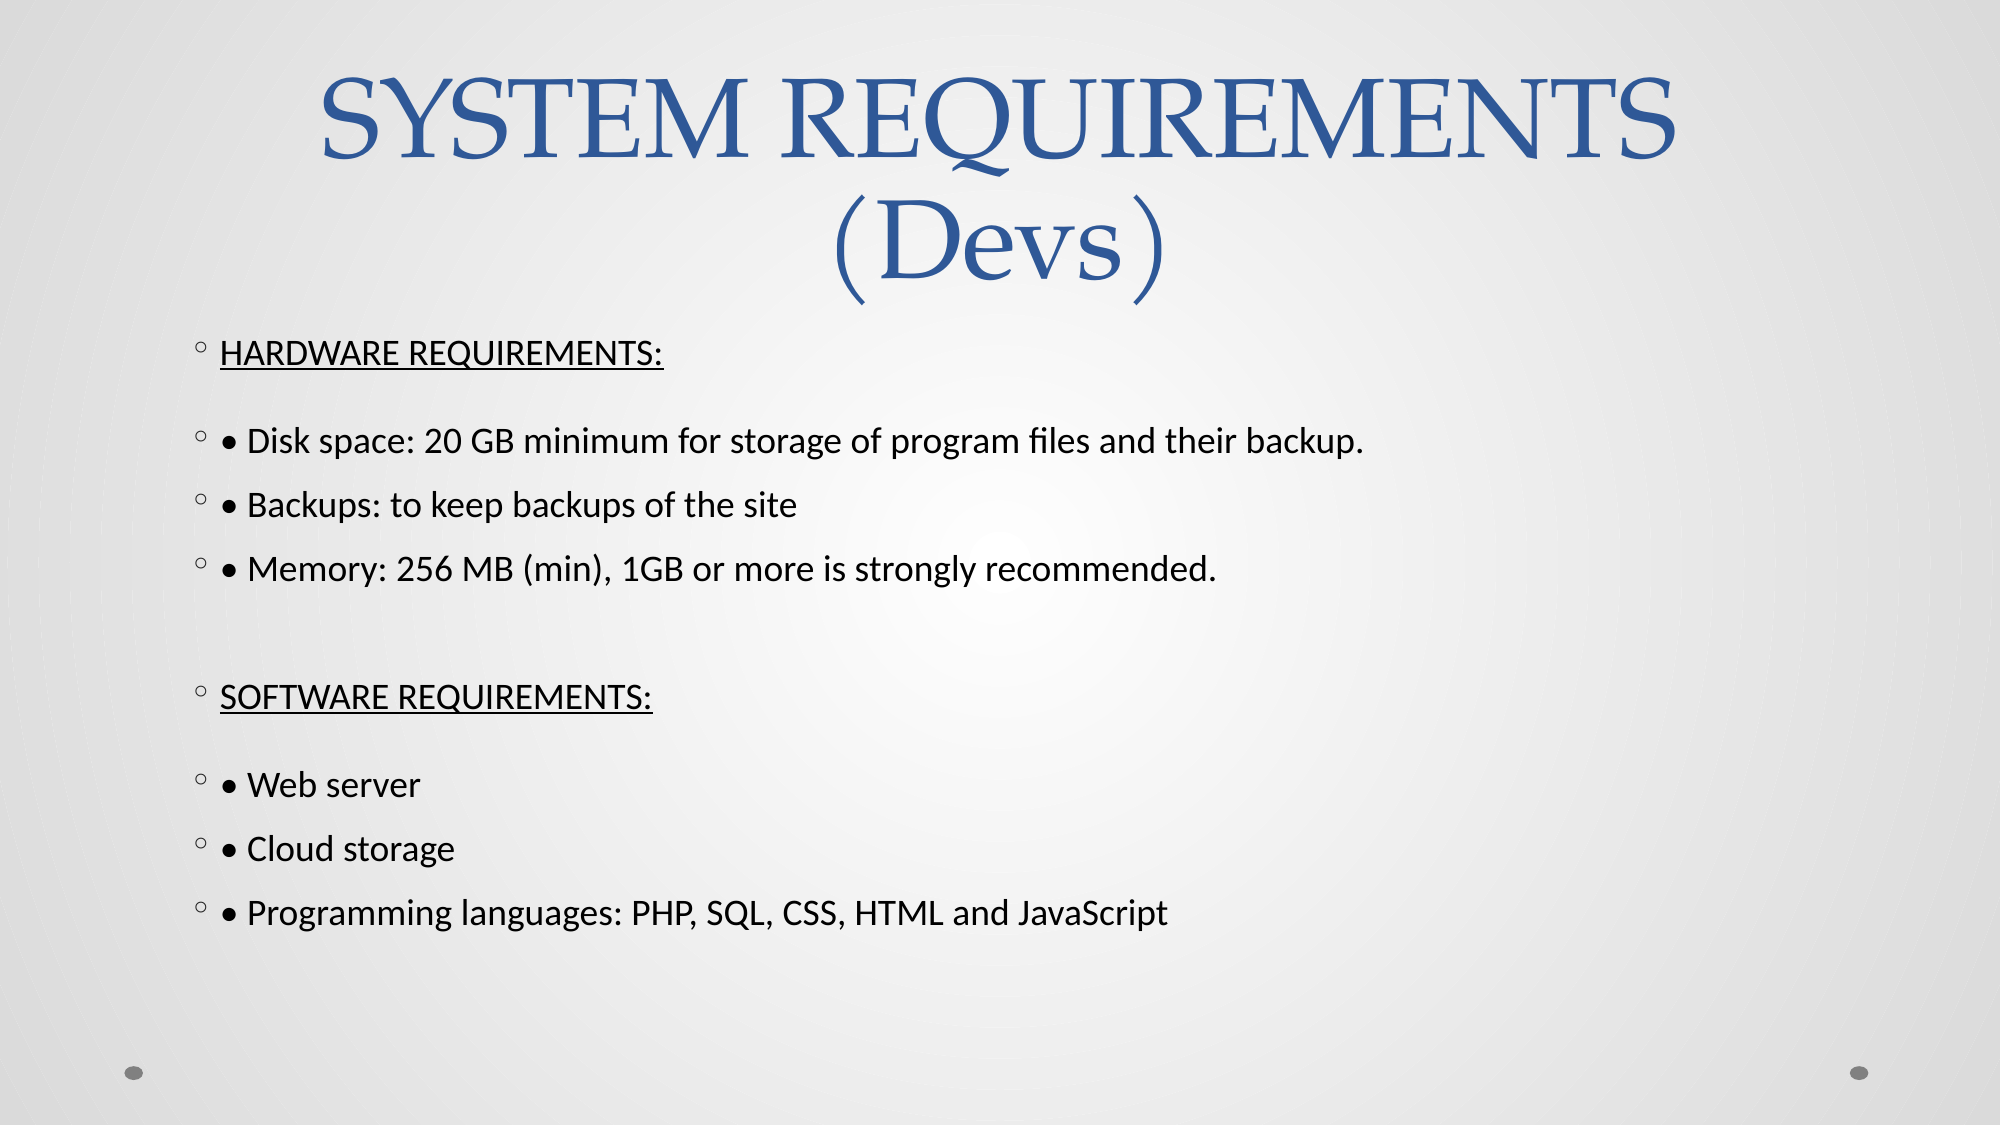

# SYSTEM REQUIREMENTS (Devs)
HARDWARE REQUIREMENTS:
• Disk space: 20 GB minimum for storage of program files and their backup.
• Backups: to keep backups of the site
• Memory: 256 MB (min), 1GB or more is strongly recommended.

SOFTWARE REQUIREMENTS:
• Web server
• Cloud storage
• Programming languages: PHP, SQL, CSS, HTML and JavaScript